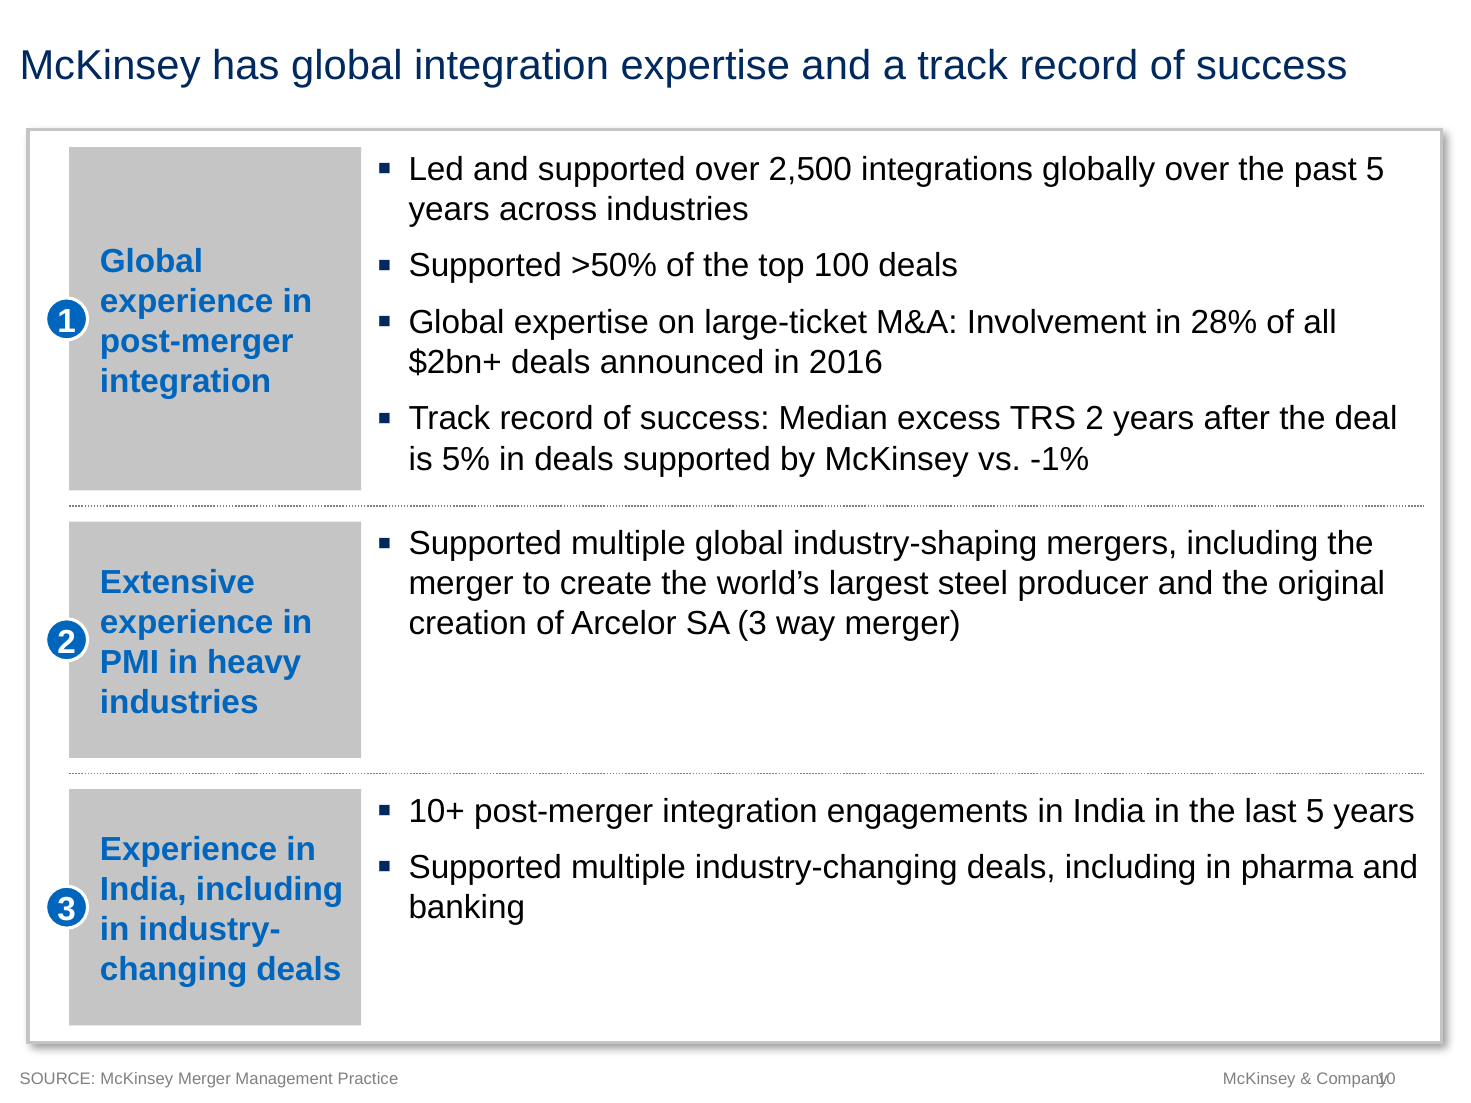

# McKinsey has global integration expertise and a track record of success

Global experience in post-merger integration
Led and supported over 2,500 integrations globally over the past 5 years across industries
Supported >50% of the top 100 deals
Global expertise on large-ticket M&A: Involvement in 28% of all $2bn+ deals announced in 2016
Track record of success: Median excess TRS 2 years after the deal is 5% in deals supported by McKinsey vs. -1%
1
Extensive experience in PMI in heavy industries
Supported multiple global industry-shaping mergers, including the merger to create the world’s largest steel producer and the original creation of Arcelor SA (3 way merger)
2
Experience in India, including in industry-changing deals
10+ post-merger integration engagements in India in the last 5 years
Supported multiple industry-changing deals, including in pharma and banking
3
SOURCE: McKinsey Merger Management Practice